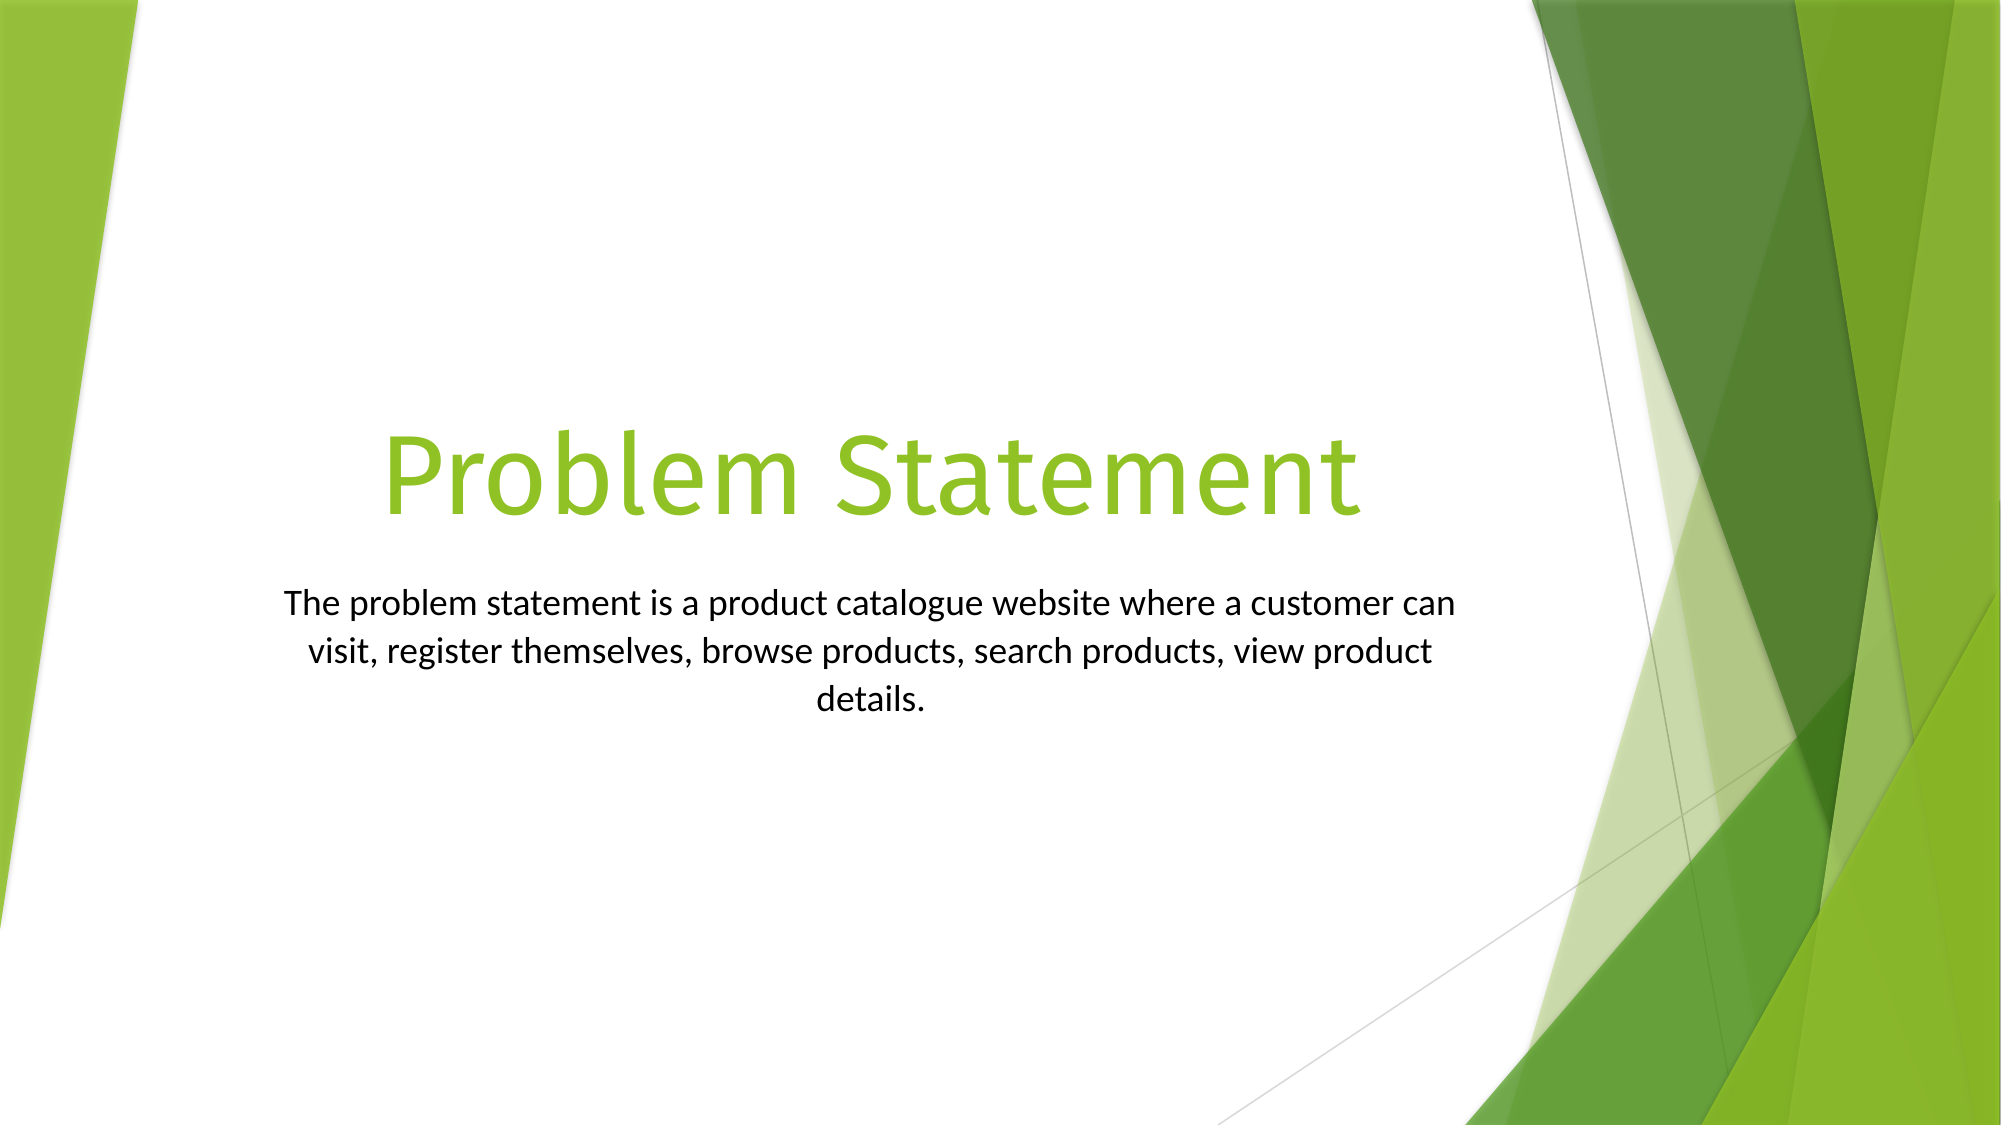

# Problem Statement
The problem statement is a product catalogue website where a customer can visit, register themselves, browse products, search products, view product details.